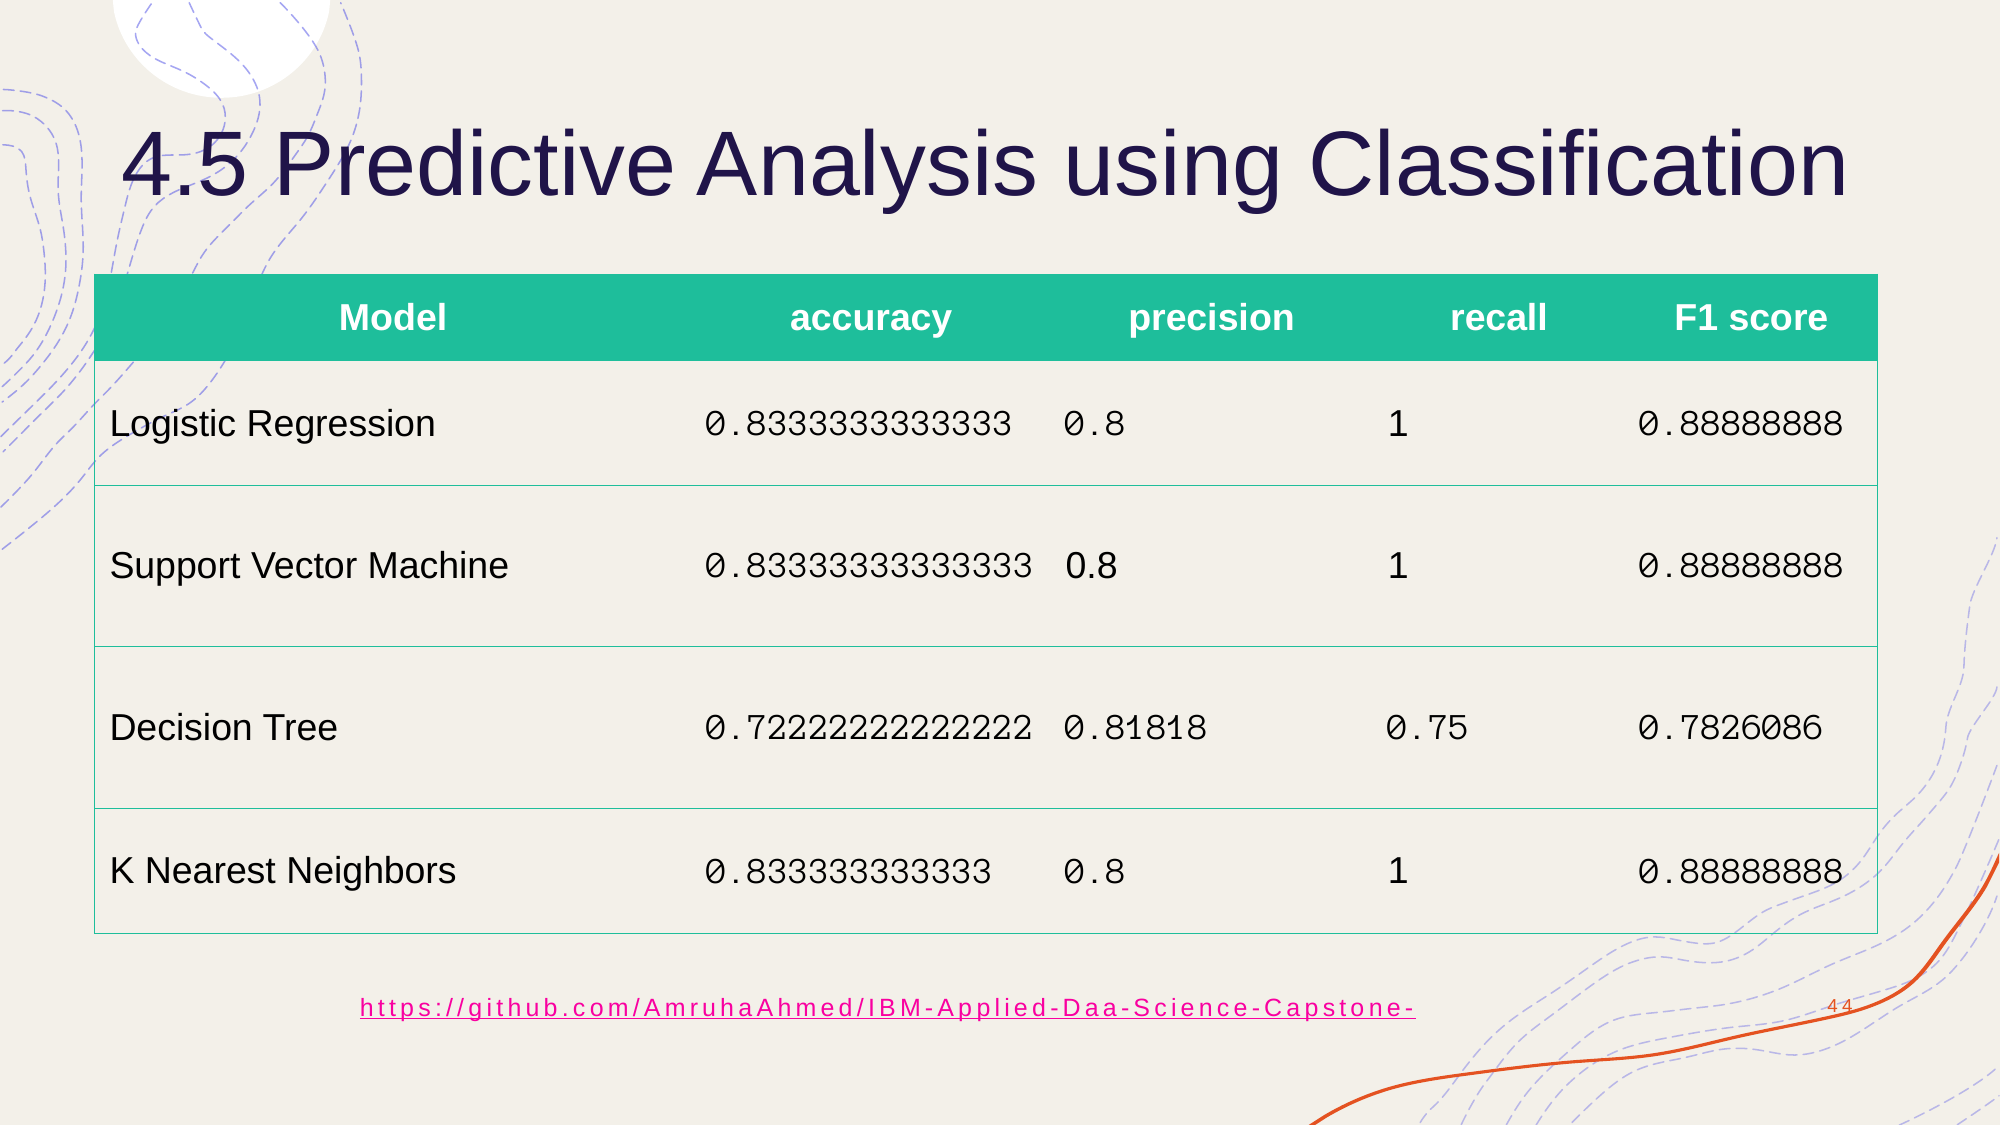

# 4.5 Predictive Analysis using Classification
| Model | accuracy | precision | recall | F1 score |
| --- | --- | --- | --- | --- |
| Logistic Regression | 0.8333333333333 | 0.8 | 1 | 0.88888888 |
| Support Vector Machine | 0.83333333333333 | 0.8 | 1 | 0.88888888 |
| Decision Tree | 0.72222222222222 | 0.81818 | 0.75 | 0.7826086 |
| K Nearest Neighbors | 0.833333333333 | 0.8 | 1 | 0.88888888 |
https://github.com/AmruhaAhmed/IBM-Applied-Daa-Science-Capstone-
44